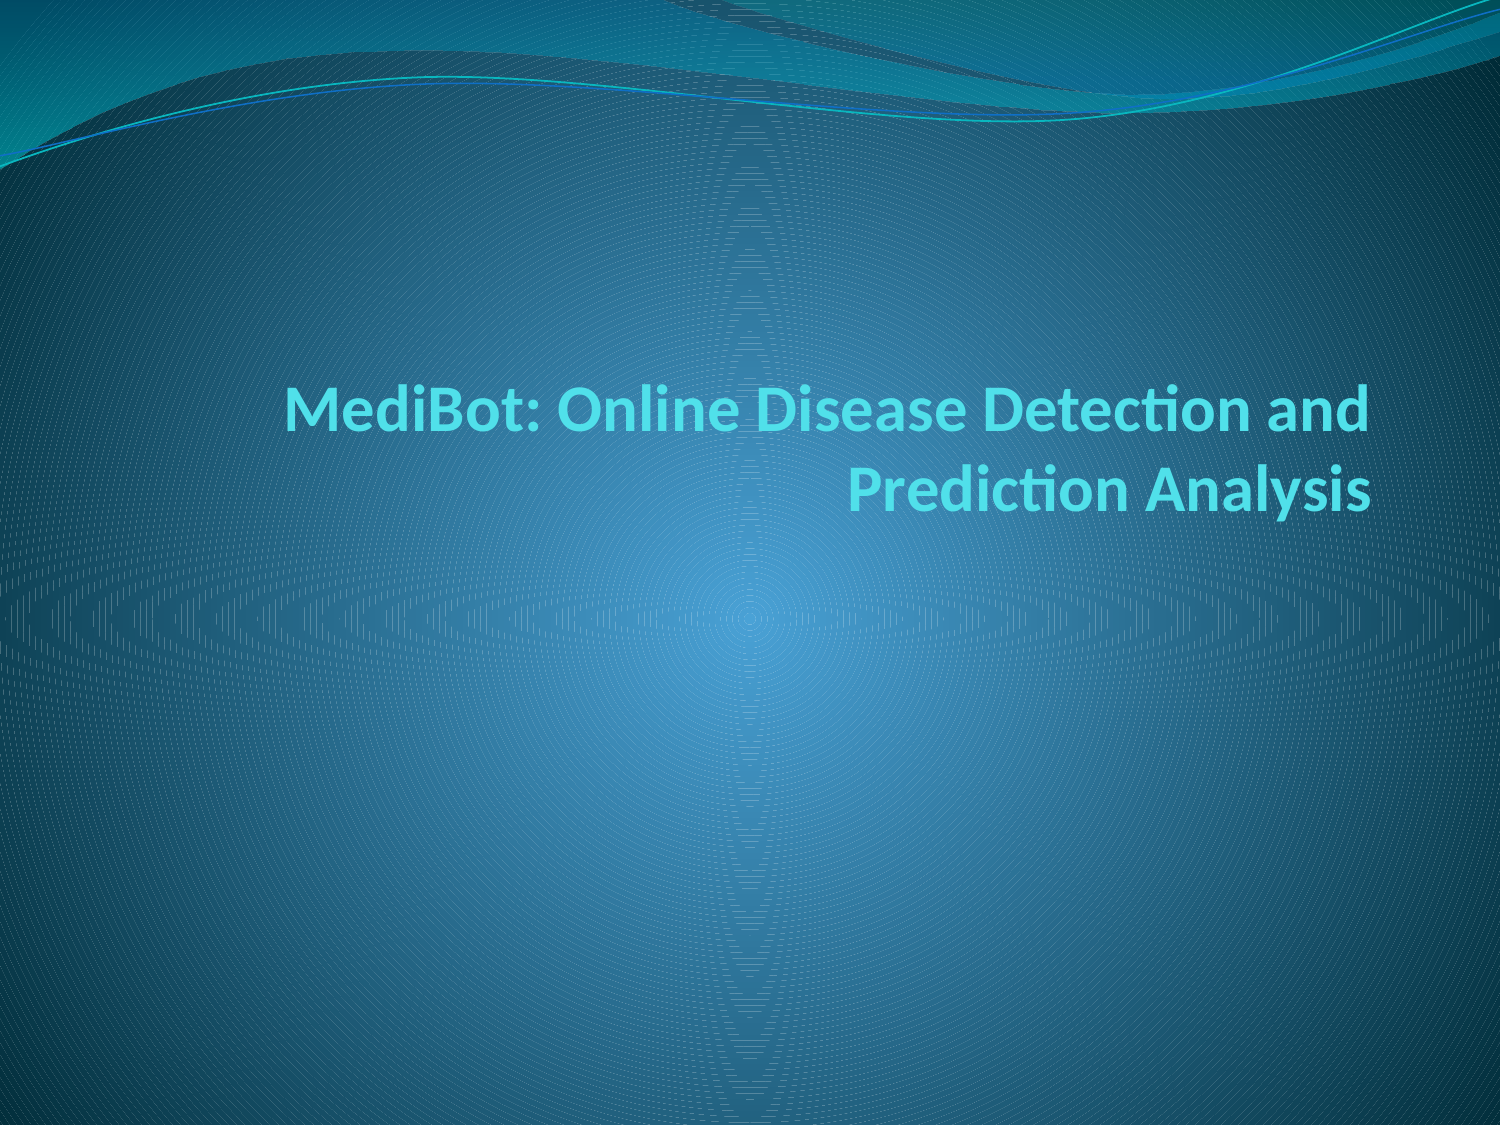

# MediBot: Online Disease Detection and Prediction Analysis